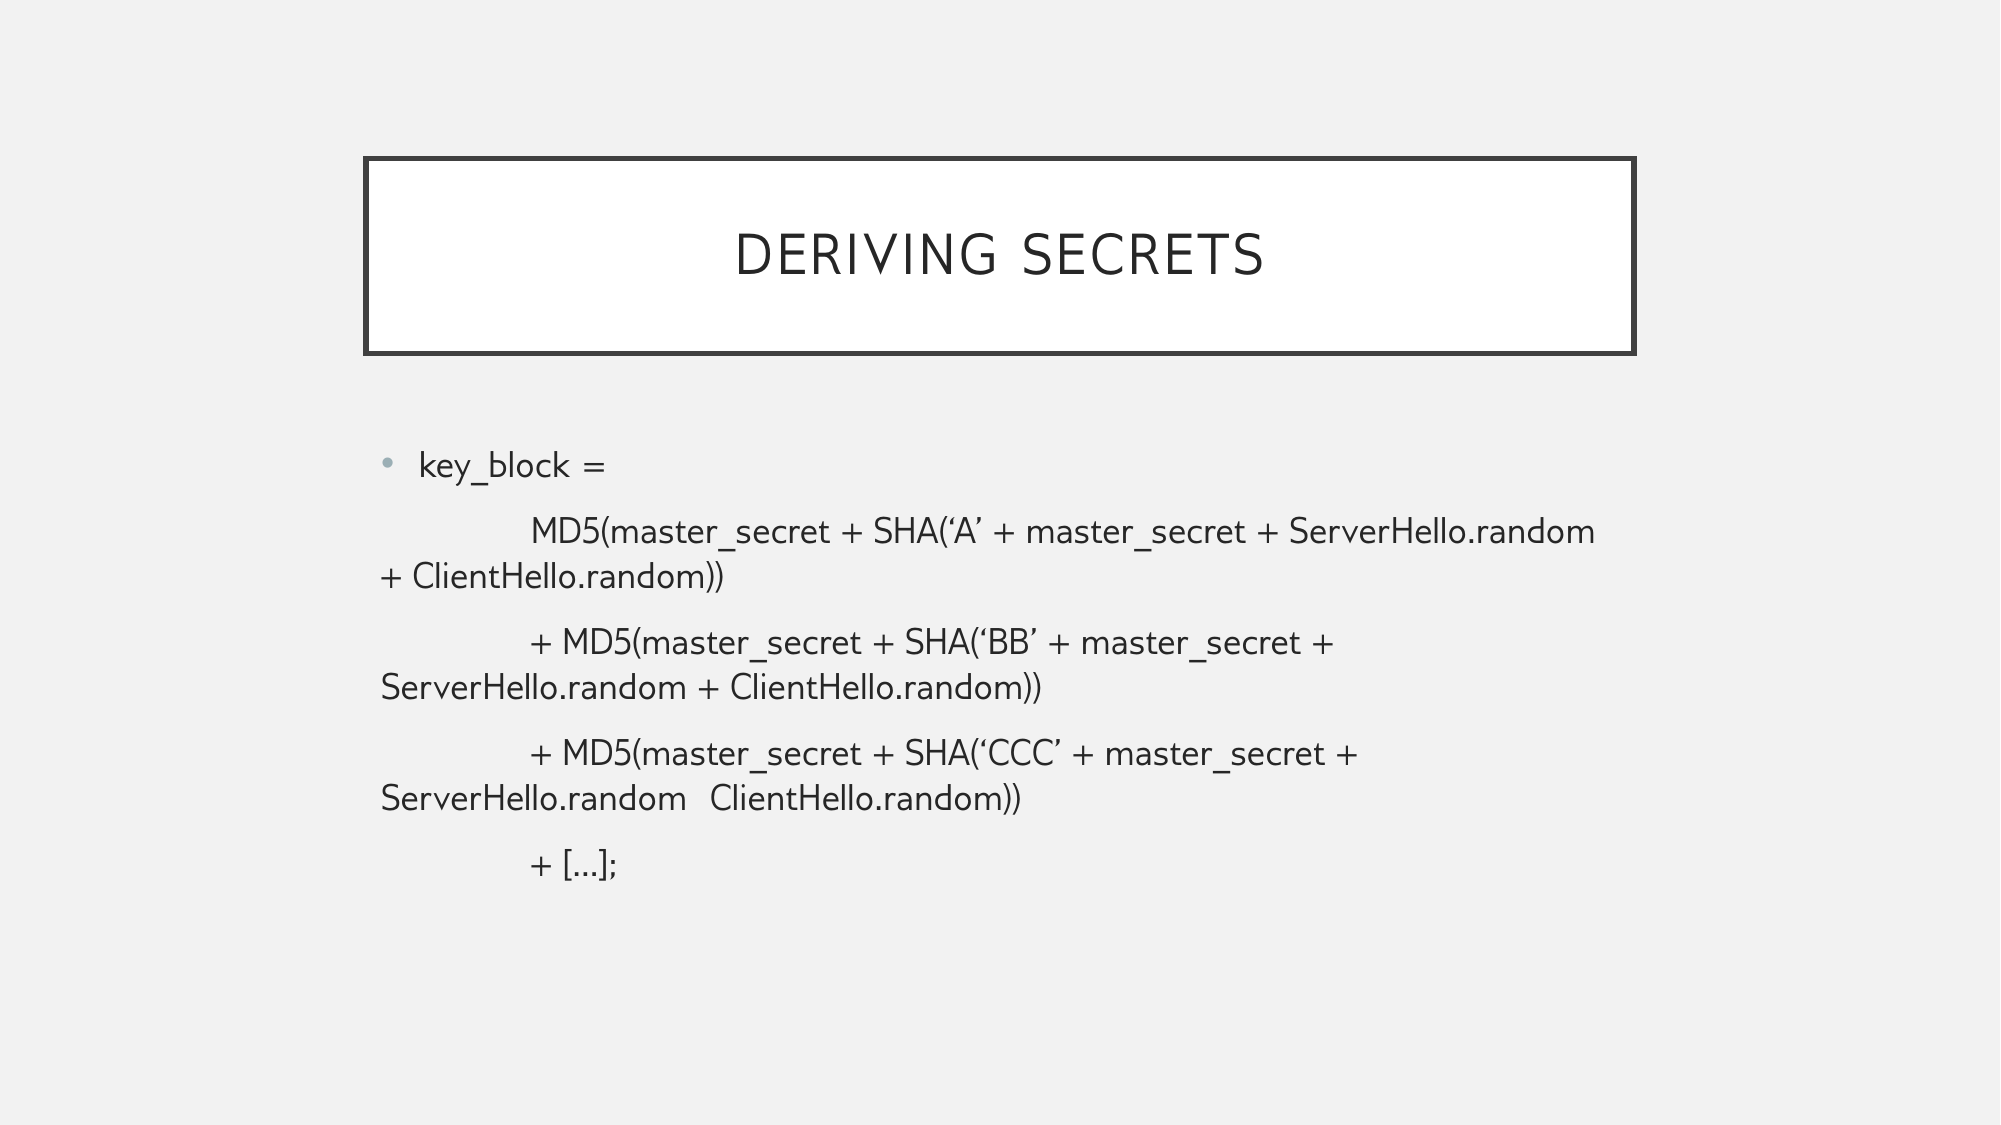

# Deriving Secrets
key_block =
	MD5(master_secret + SHA(‘A’ + master_secret + ServerHello.random + ClientHello.random))
	+ MD5(master_secret + SHA(‘BB’ + master_secret + ServerHello.random + ClientHello.random))
	+ MD5(master_secret + SHA(‘CCC’ + master_secret + ServerHello.random  ClientHello.random))
	+ [...];